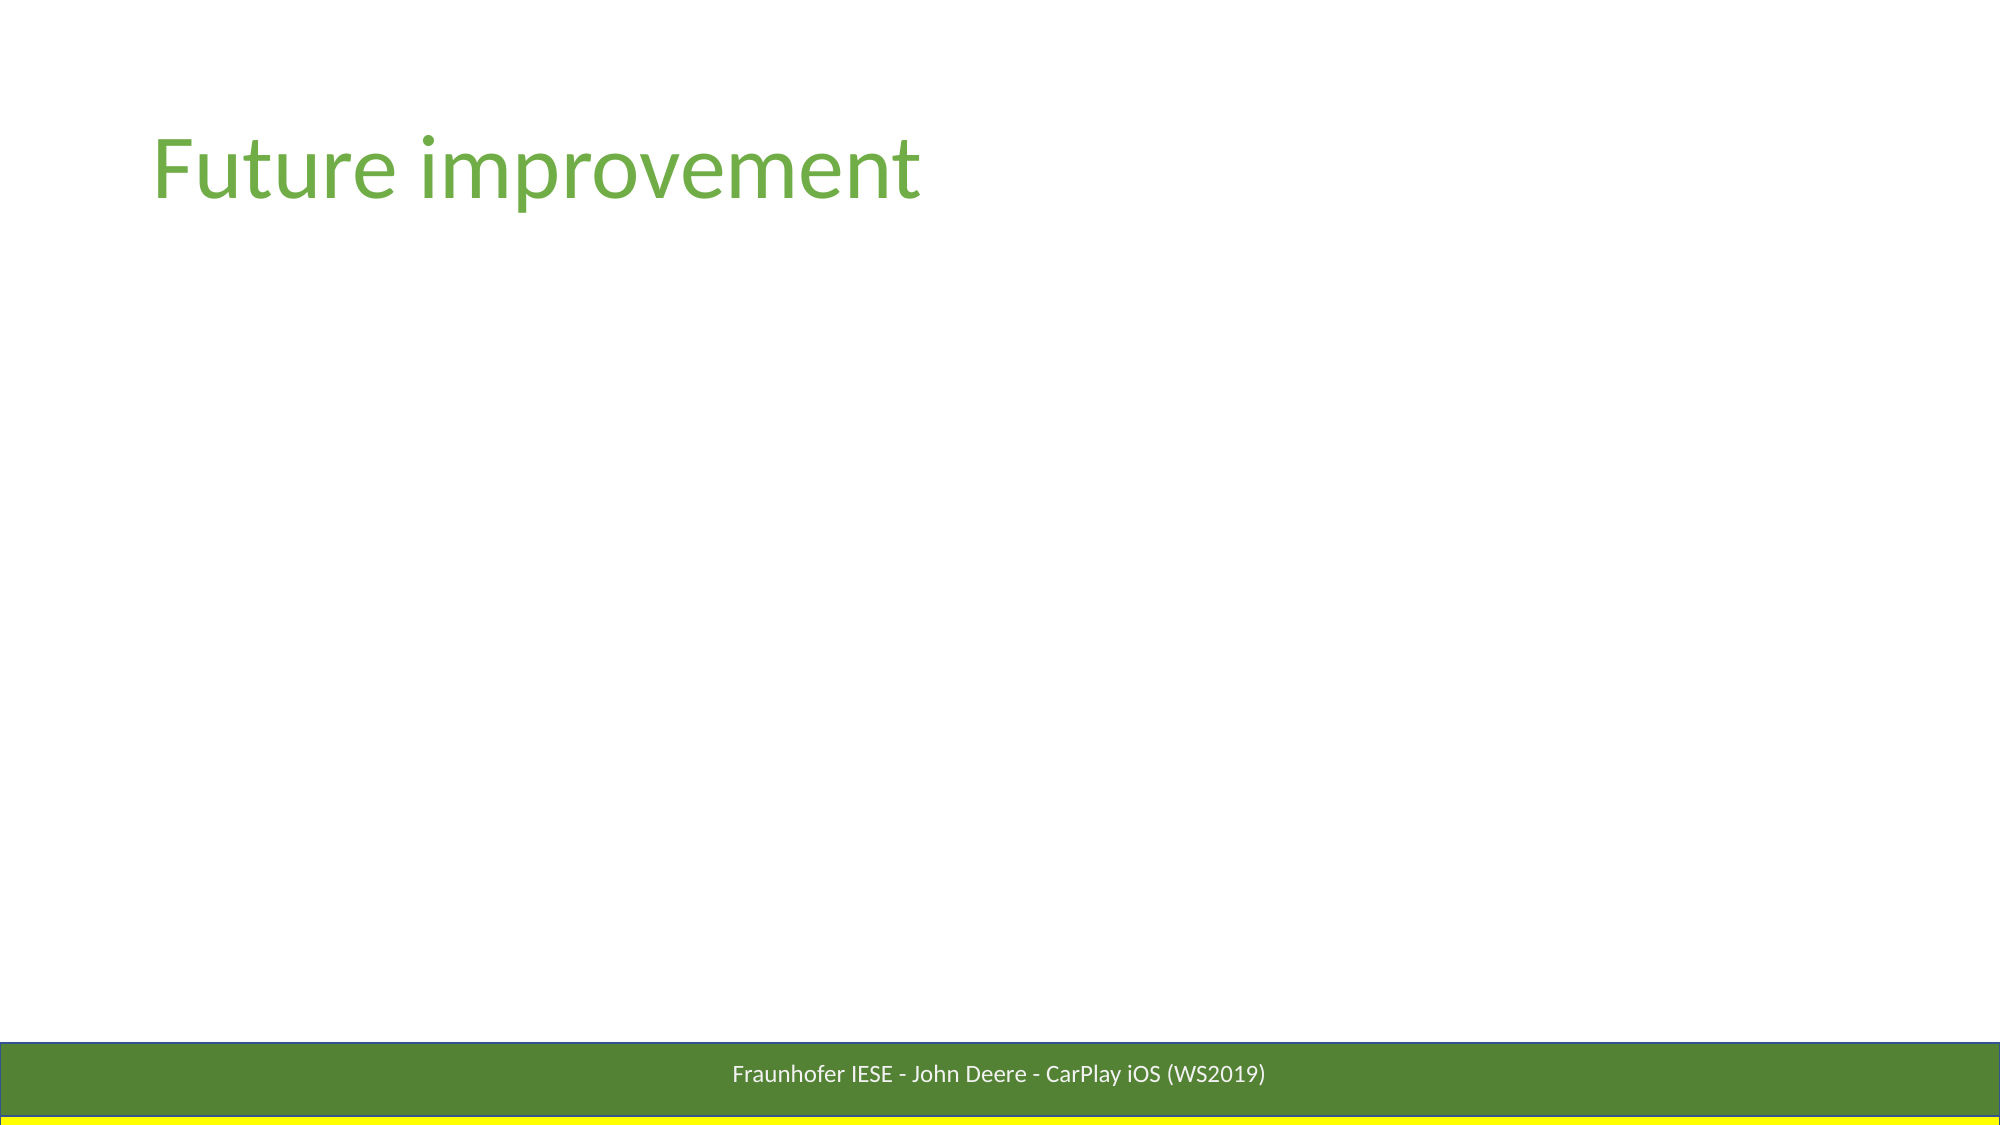

# Future improvement

Fraunhofer IESE - John Deere - CarPlay iOS (WS2019)